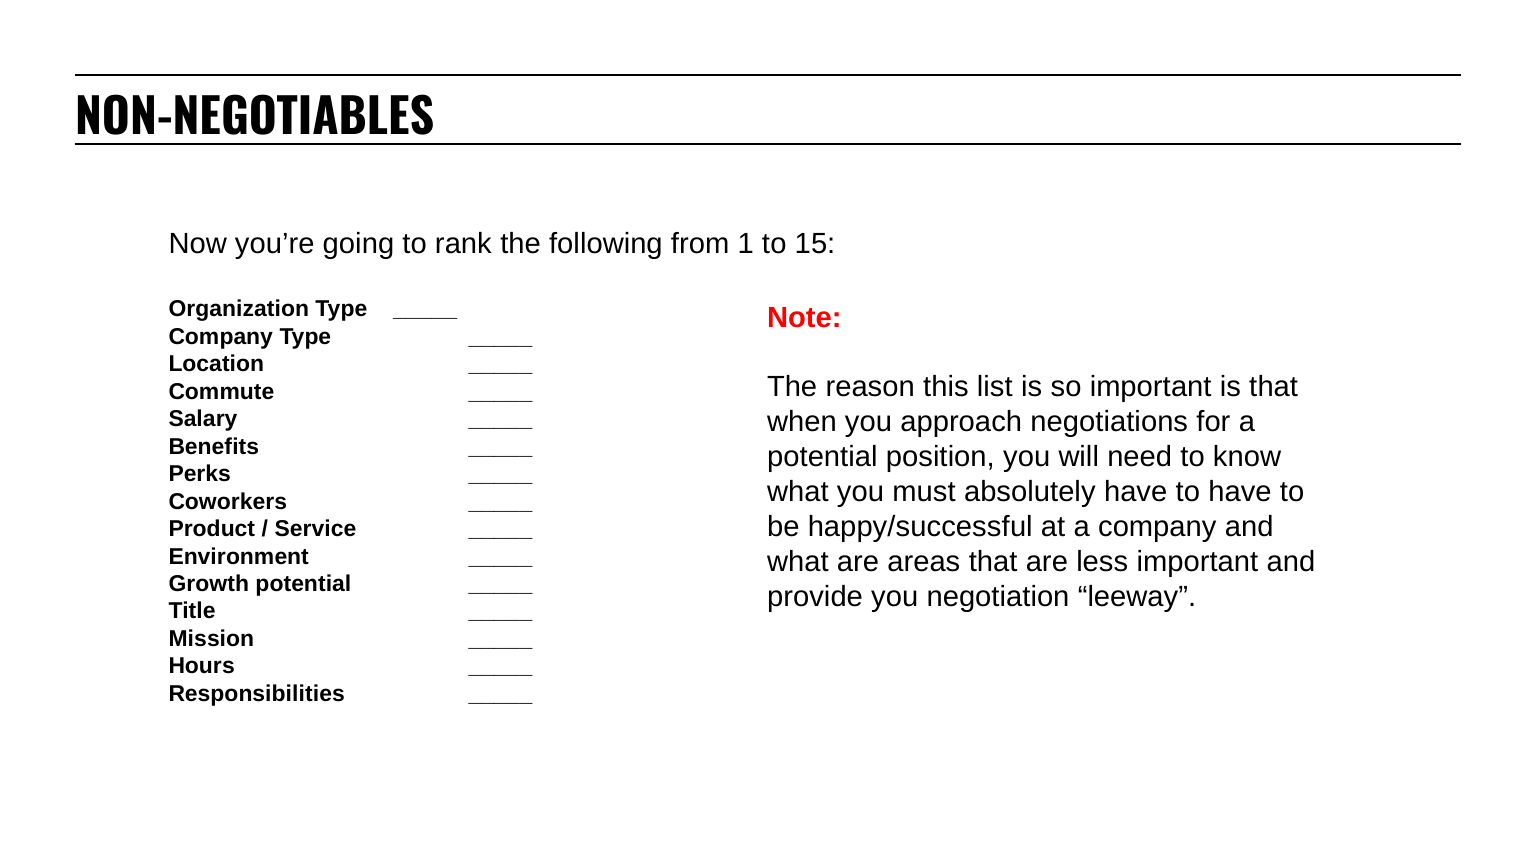

NON-NEGOTIABLES
Now you’re going to rank the following from 1 to 15:

Organization Type    _____
Company Type     	_____
Location                 	_____
Commute              	_____
Salary                     	_____
Benefits                  	_____
Perks                      	_____
Coworkers             	_____
Product / Service   	_____
Environment         	_____
Growth potential   	_____
Title            	        	_____
Mission                   	_____
Hours                     	_____
Responsibilities     	_____

Note:

The reason this list is so important is that when you approach negotiations for a potential position, you will need to know what you must absolutely have to have to be happy/successful at a company and what are areas that are less important and provide you negotiation “leeway”.